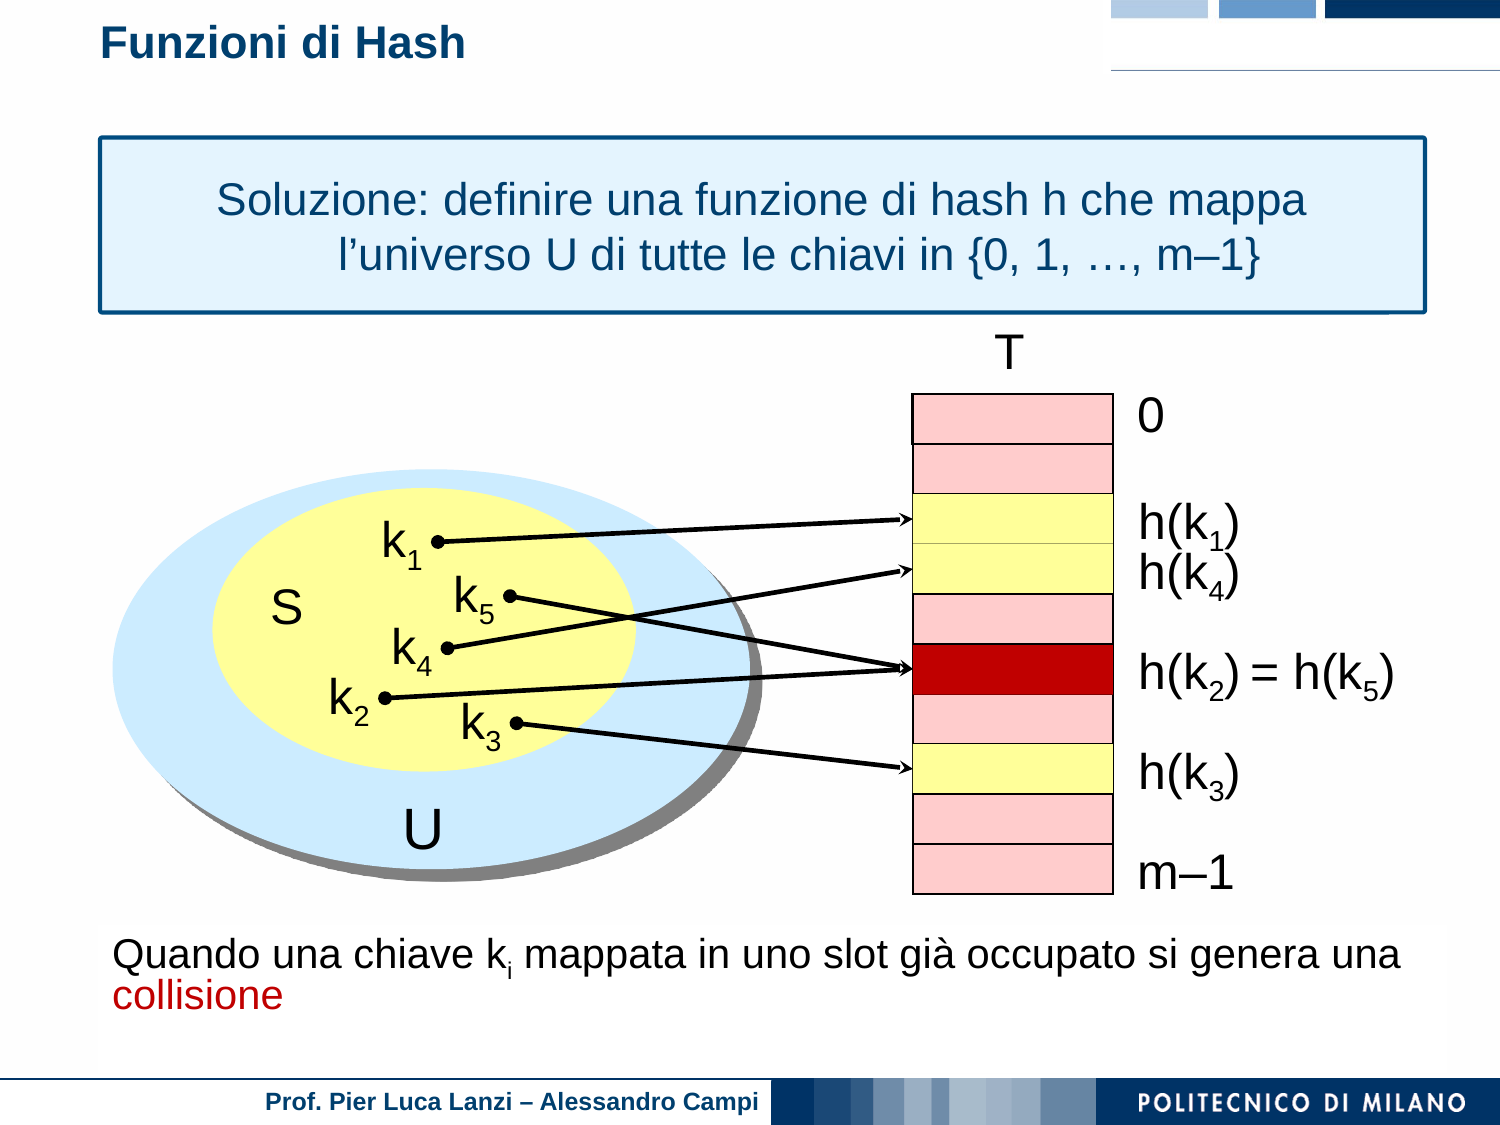

# Funzioni di Hash
Soluzione: definire una funzione di hash h che mappa l’universo U di tutte le chiavi in {0, 1, …, m–1}
T
0

h(k1)

S

k1
h(k4)

k5

k4
h(k2)
 = h(k5)

k2
k3

h(k3)

U

m–1

Quando una chiave ki mappata in uno slot già occupato si genera una collisione

Quando inseriamo una chiave ki, la funzione di hash h
mappa la chiave in uno slot di T